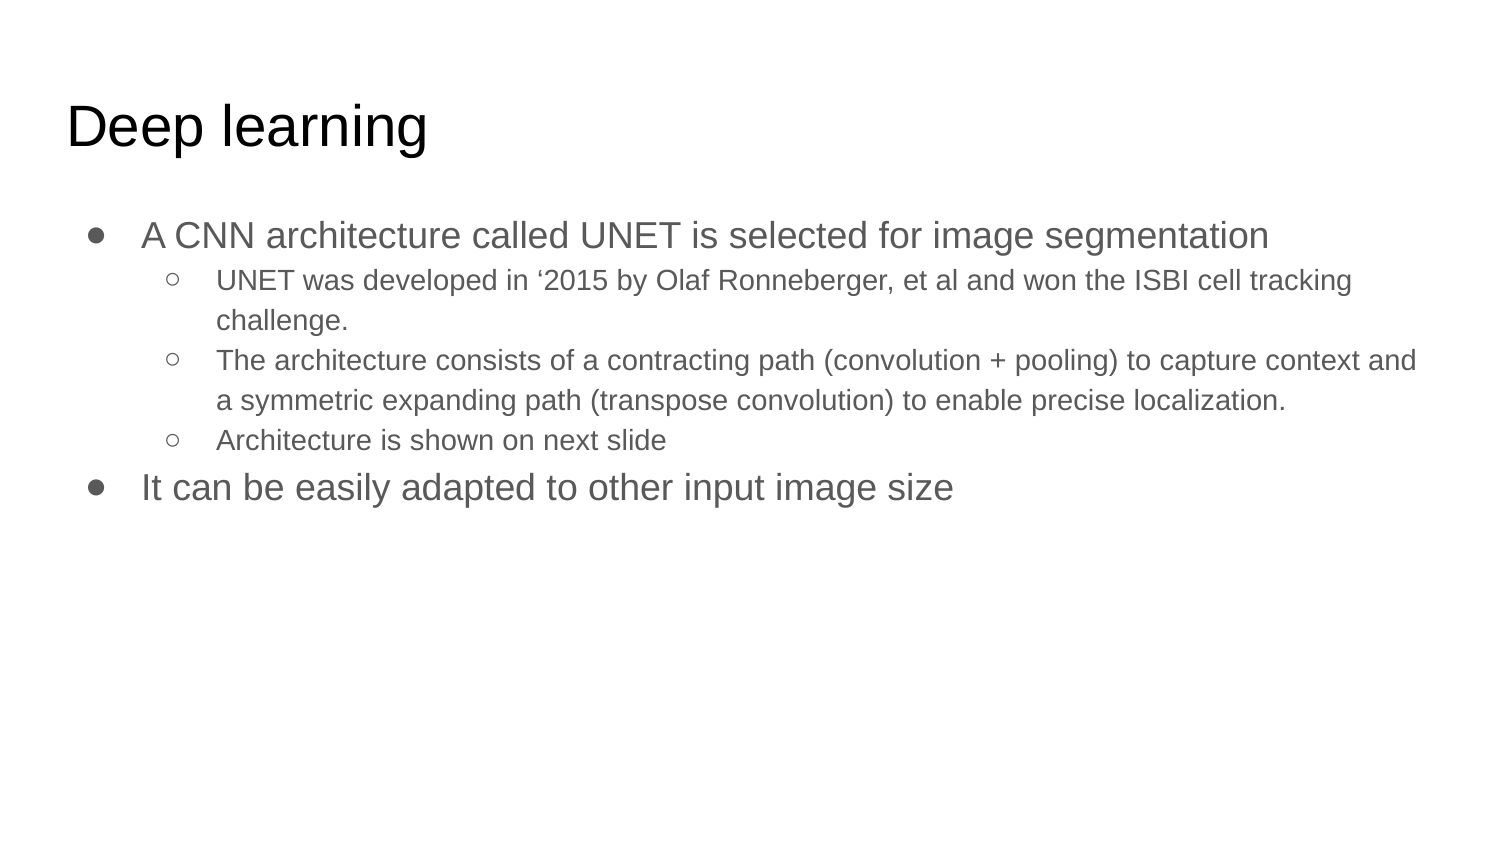

# Deep learning
A CNN architecture called UNET is selected for image segmentation
UNET was developed in ‘2015 by Olaf Ronneberger, et al and won the ISBI cell tracking challenge.
The architecture consists of a contracting path (convolution + pooling) to capture context and a symmetric expanding path (transpose convolution) to enable precise localization.
Architecture is shown on next slide
It can be easily adapted to other input image size